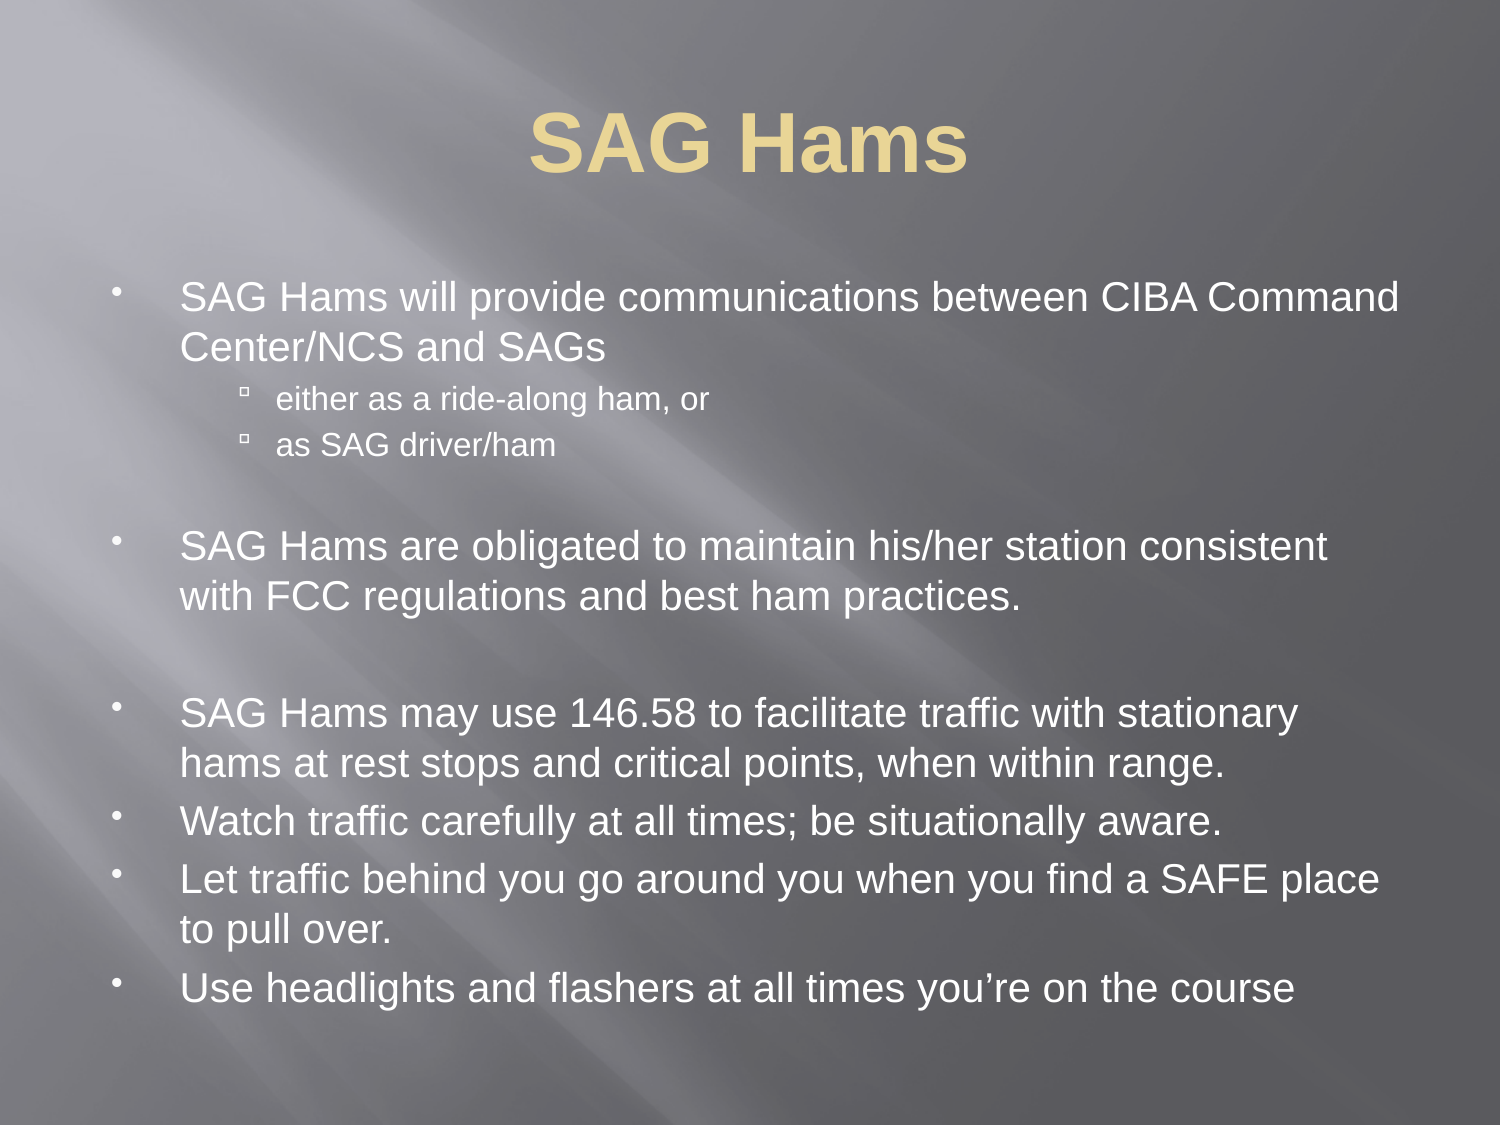

SAG Hams
SAG Hams will provide communications between CIBA Command Center/NCS and SAGs
either as a ride-along ham, or
as SAG driver/ham

SAG Hams are obligated to maintain his/her station consistent with FCC regulations and best ham practices.

SAG Hams may use 146.58 to facilitate traffic with stationary hams at rest stops and critical points, when within range.
Watch traffic carefully at all times; be situationally aware.
Let traffic behind you go around you when you find a SAFE place to pull over.
Use headlights and flashers at all times you’re on the course